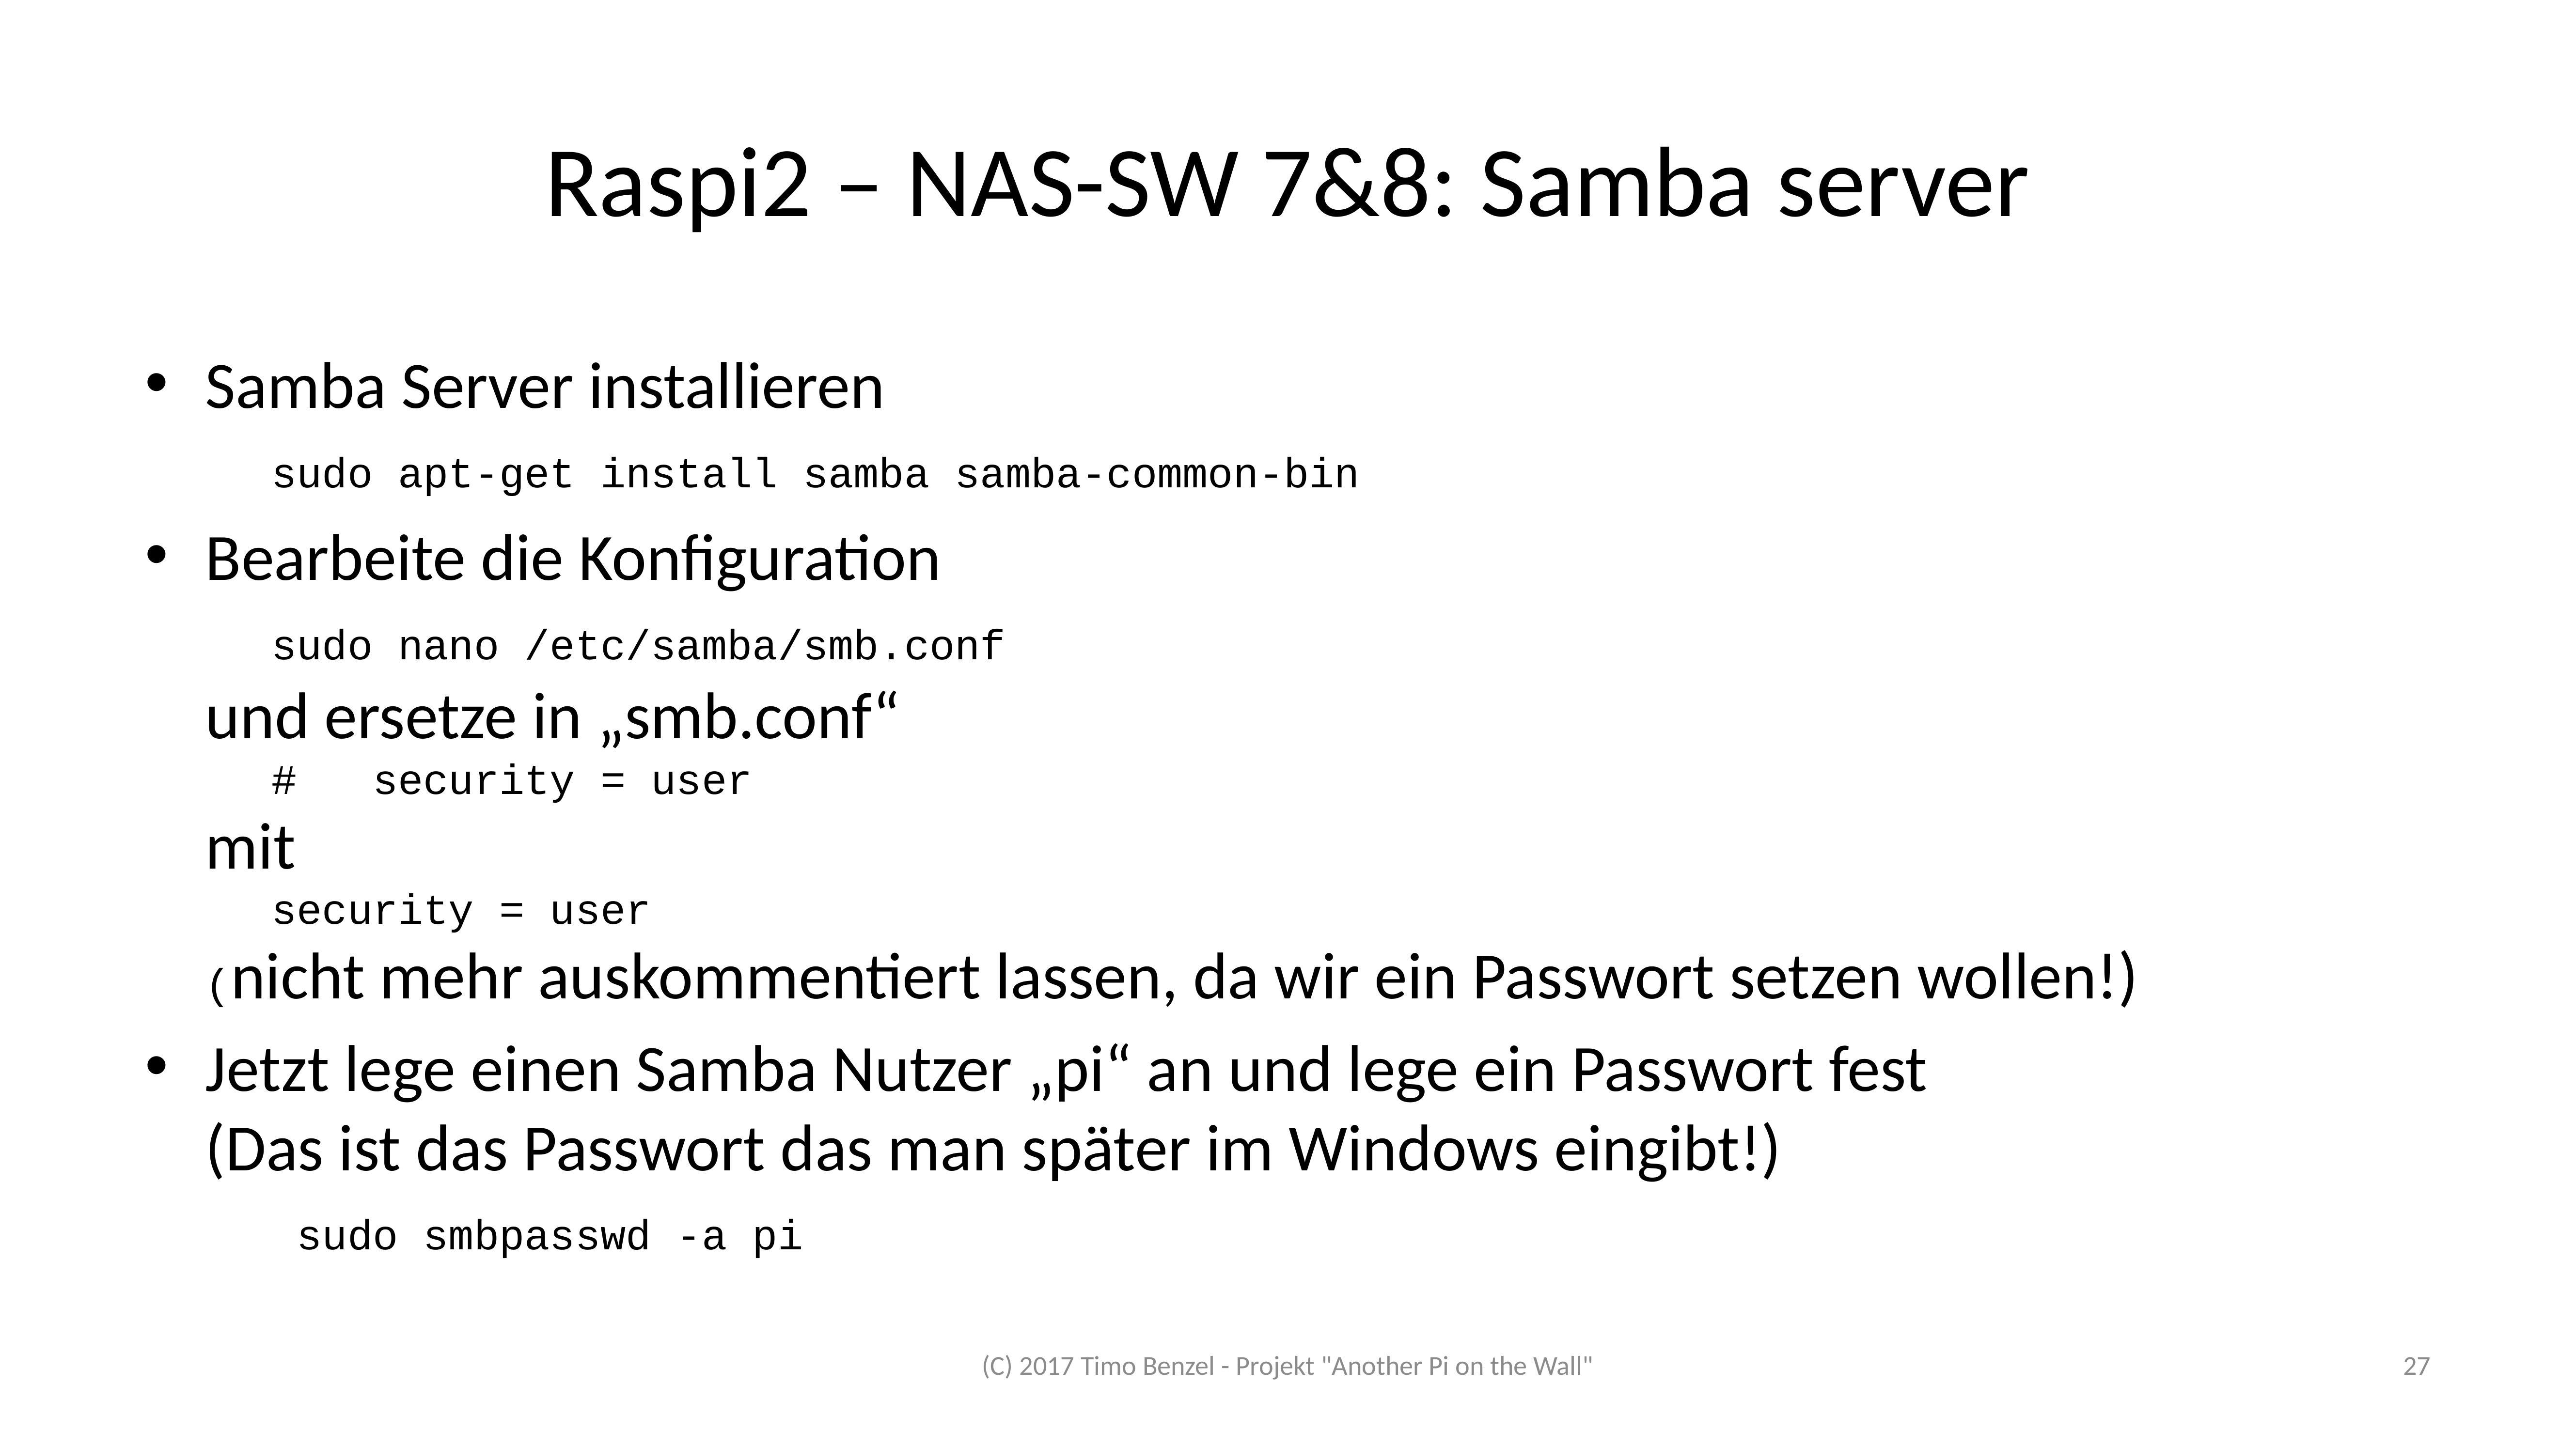

# Raspi2 – NAS-SW 7&8: Samba server
Samba Server installieren
	sudo apt-get install samba samba-common-bin
Bearbeite die Konfiguration
	sudo nano /etc/samba/smb.conf
und ersetze in „smb.conf“
	#   security = user
mit
	security = user
(nicht mehr auskommentiert lassen, da wir ein Passwort setzen wollen!)
Jetzt lege einen Samba Nutzer „pi“ an und lege ein Passwort fest
(Das ist das Passwort das man später im Windows eingibt!)
	 sudo smbpasswd -a pi
(C) 2017 Timo Benzel - Projekt "Another Pi on the Wall"
27